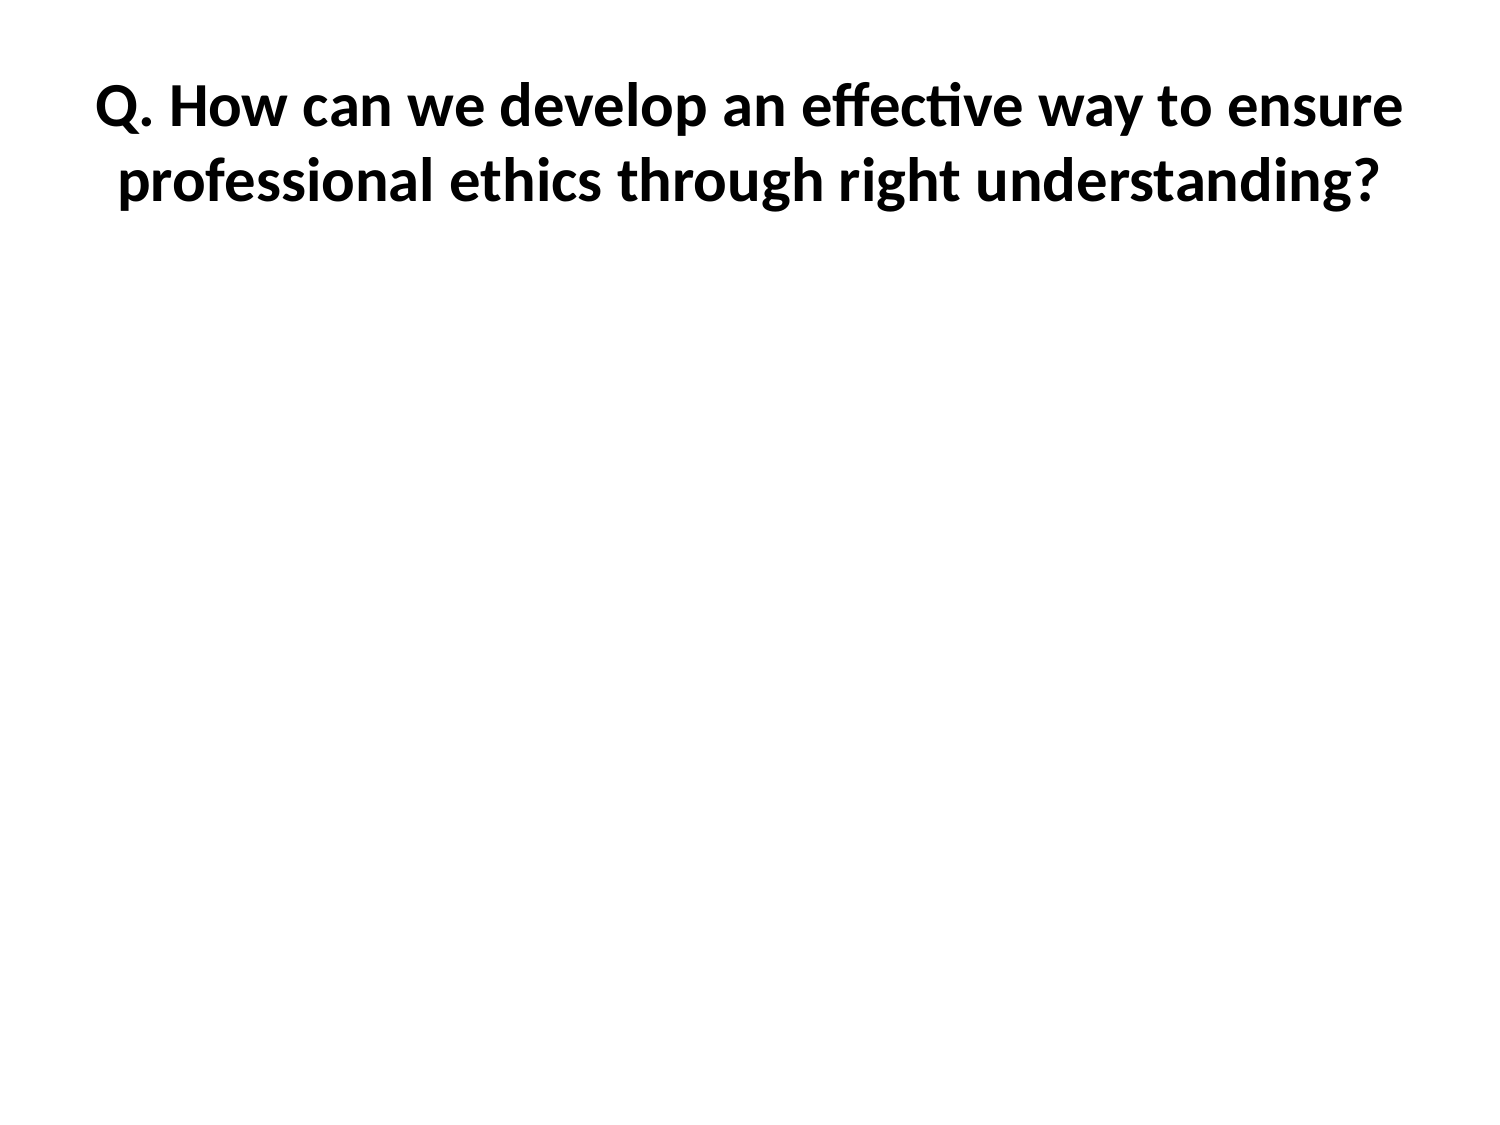

# Q. How can we develop an effective way to ensure professional ethics through right understanding?